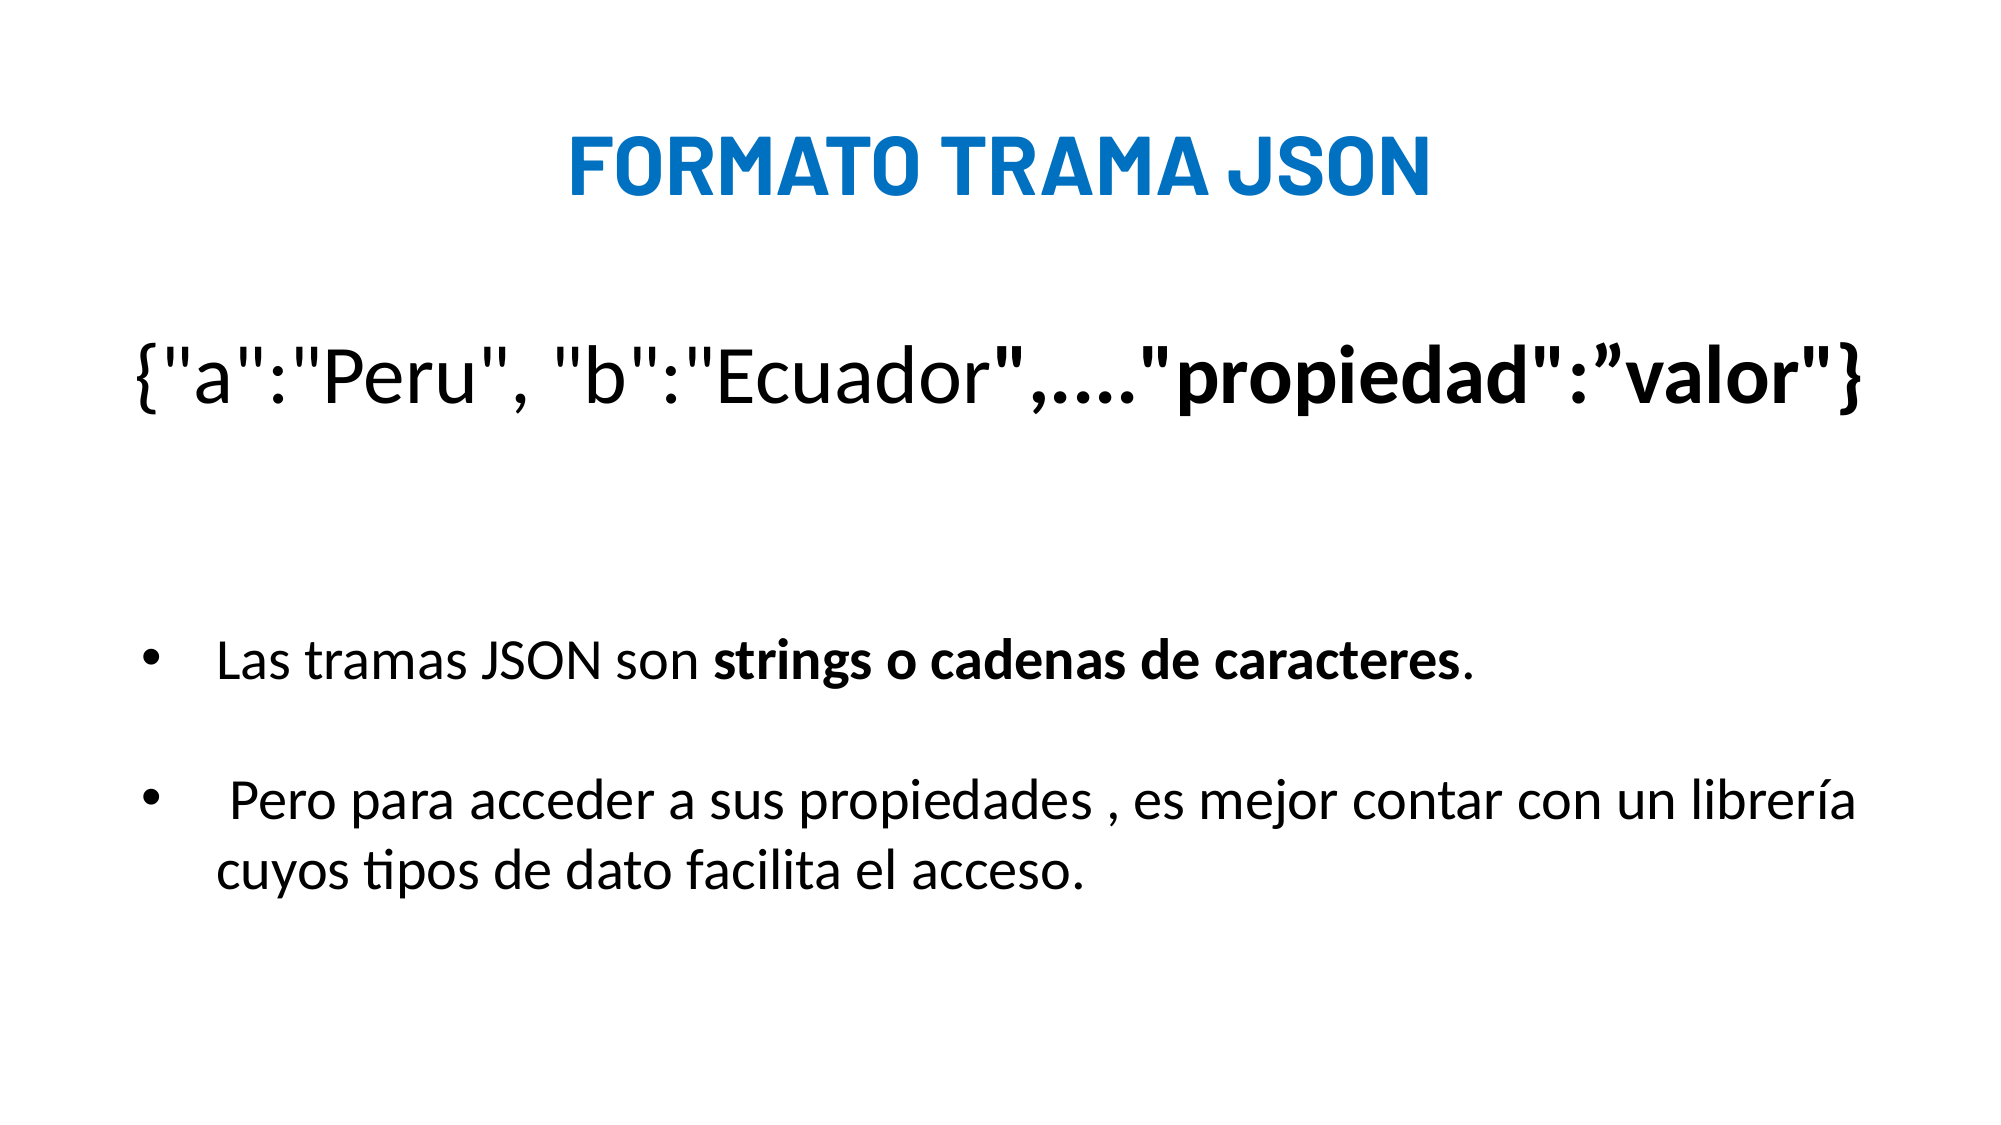

# FORMATO TRAMA JSON
{"a":"Peru", "b":"Ecuador",...."propiedad":”valor"}

Las tramas JSON son strings o cadenas de caracteres.

 Pero para acceder a sus propiedades , es mejor contar con un librería cuyos tipos de dato facilita el acceso.